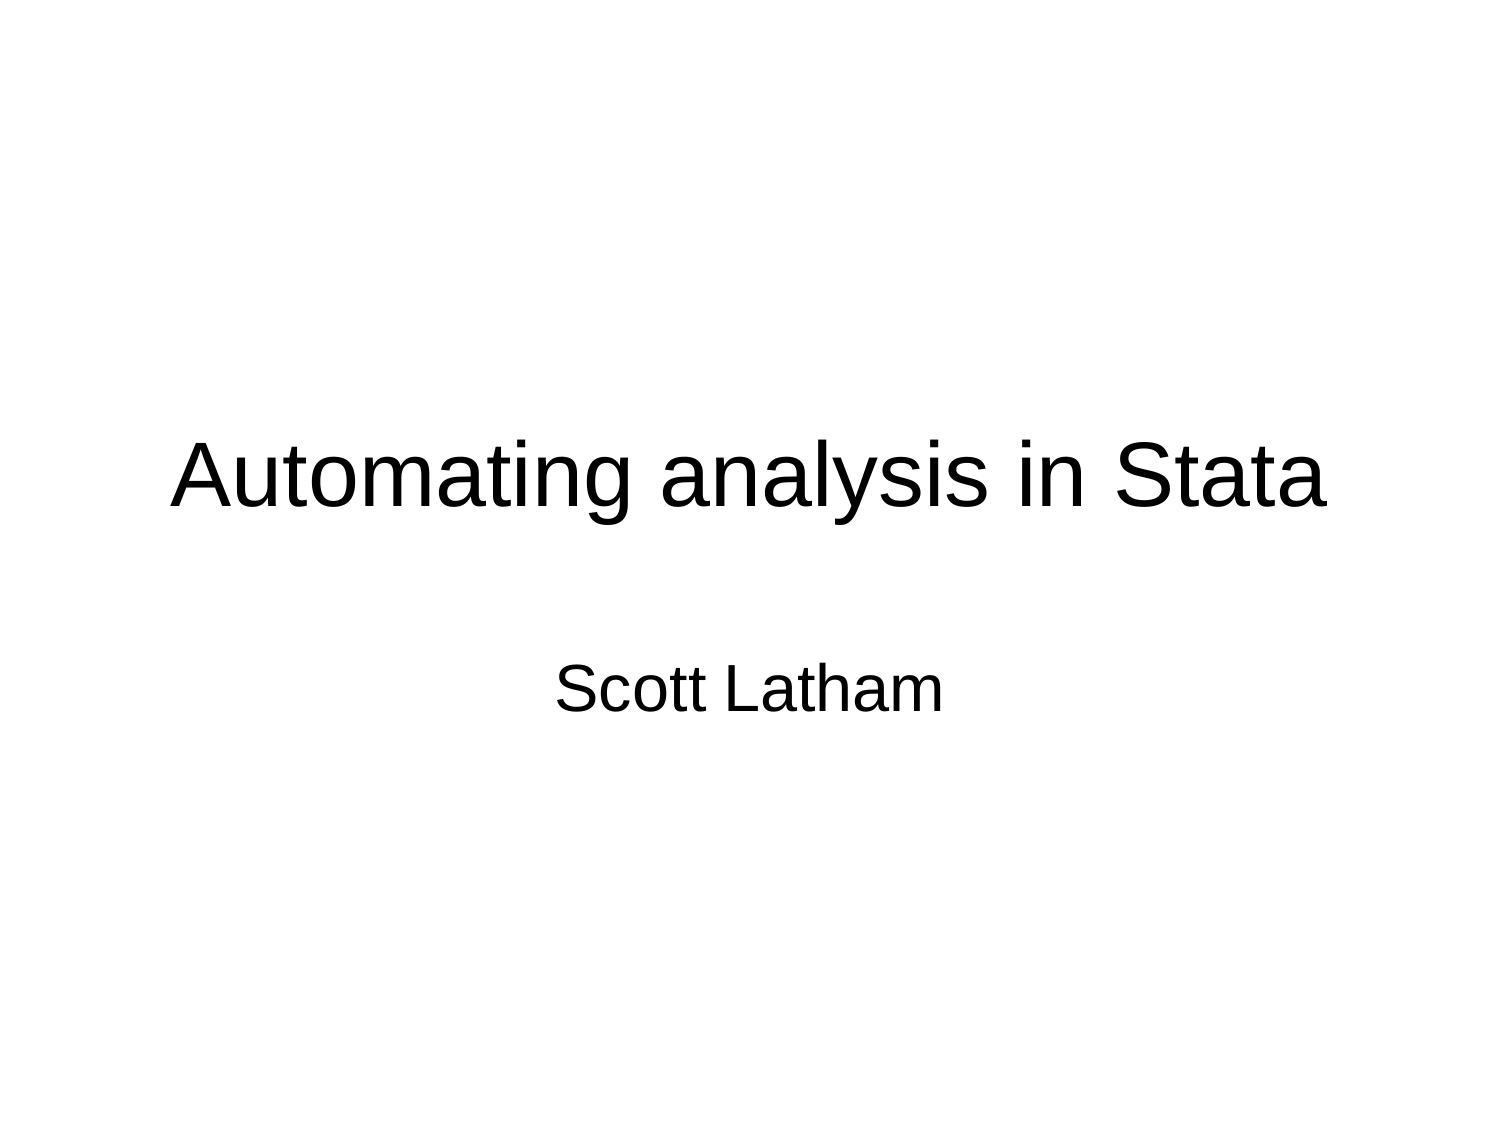

# Automating analysis in Stata
Scott Latham